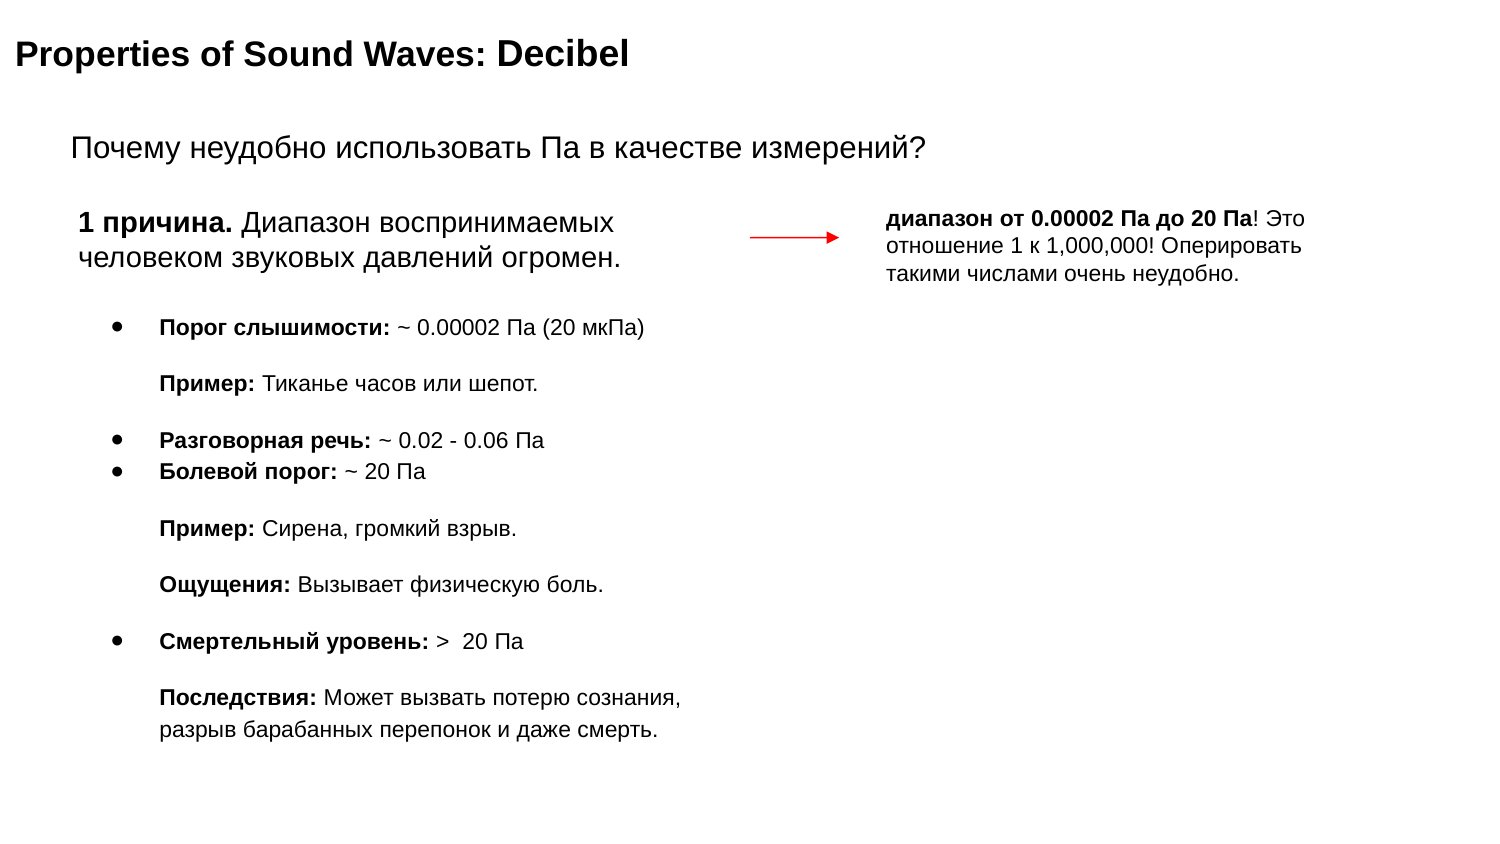

Properties of Sound Waves: Decibel
Почему неудобно использовать Па в качестве измерений?
1 причина. Диапазон воспринимаемых человеком звуковых давлений огромен.
диапазон от 0.00002 Па до 20 Па! Это отношение 1 к 1,000,000! Оперировать такими числами очень неудобно.
Порог слышимости: ~ 0.00002 Па (20 мкПа)
Пример: Тиканье часов или шепот.
Разговорная речь: ~ 0.02 - 0.06 Па
Болевой порог: ~ 20 Па
Пример: Сирена, громкий взрыв.
Ощущения: Вызывает физическую боль.
Смертельный уровень: >  20 Па
Последствия: Может вызвать потерю сознания, разрыв барабанных перепонок и даже смерть.